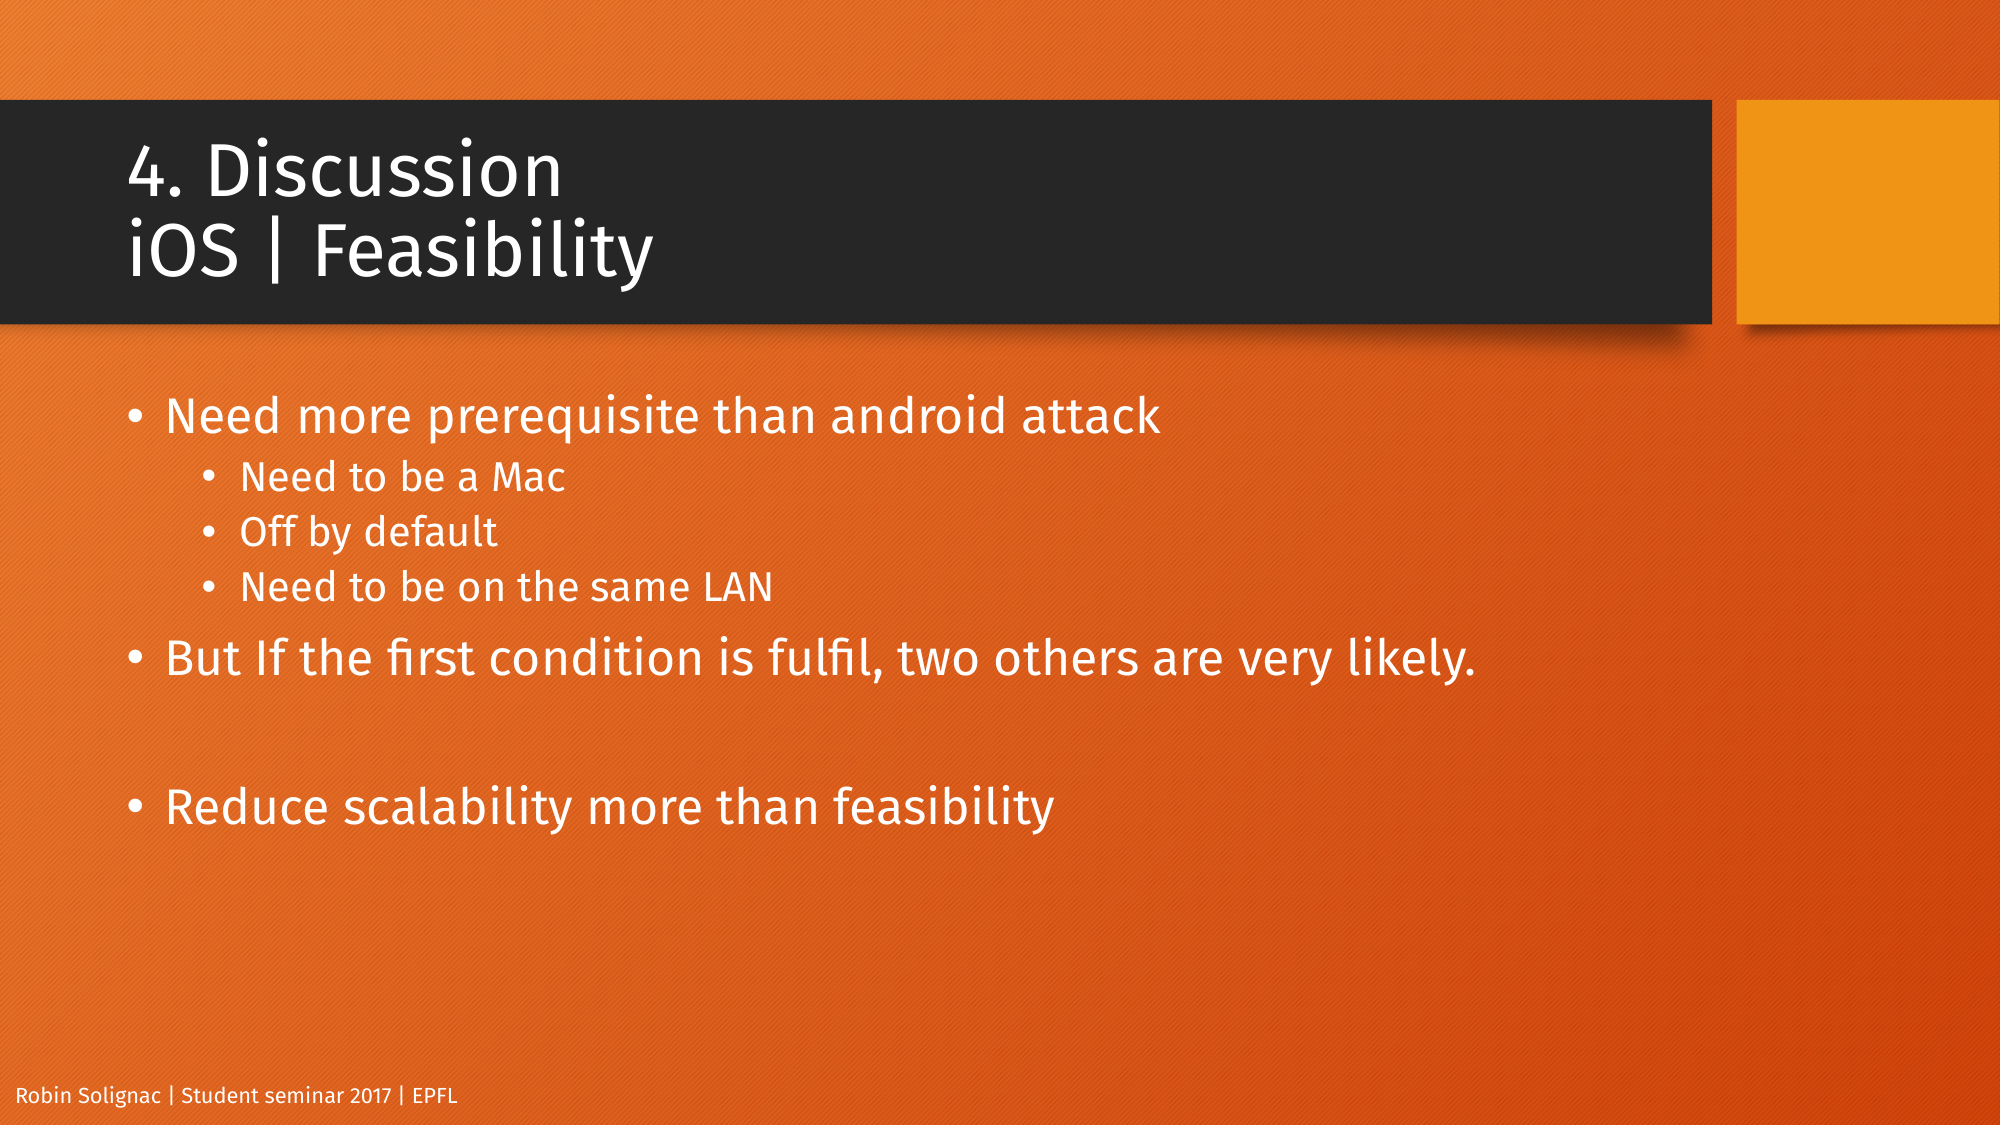

# 4. Discussion iOS | Feasibility
Need more prerequisite than android attack
Need to be a Mac
Off by default
Need to be on the same LAN
But If the first condition is fulfil, two others are very likely.

Reduce scalability more than feasibility

Robin Solignac | Student seminar 2017 | EPFL